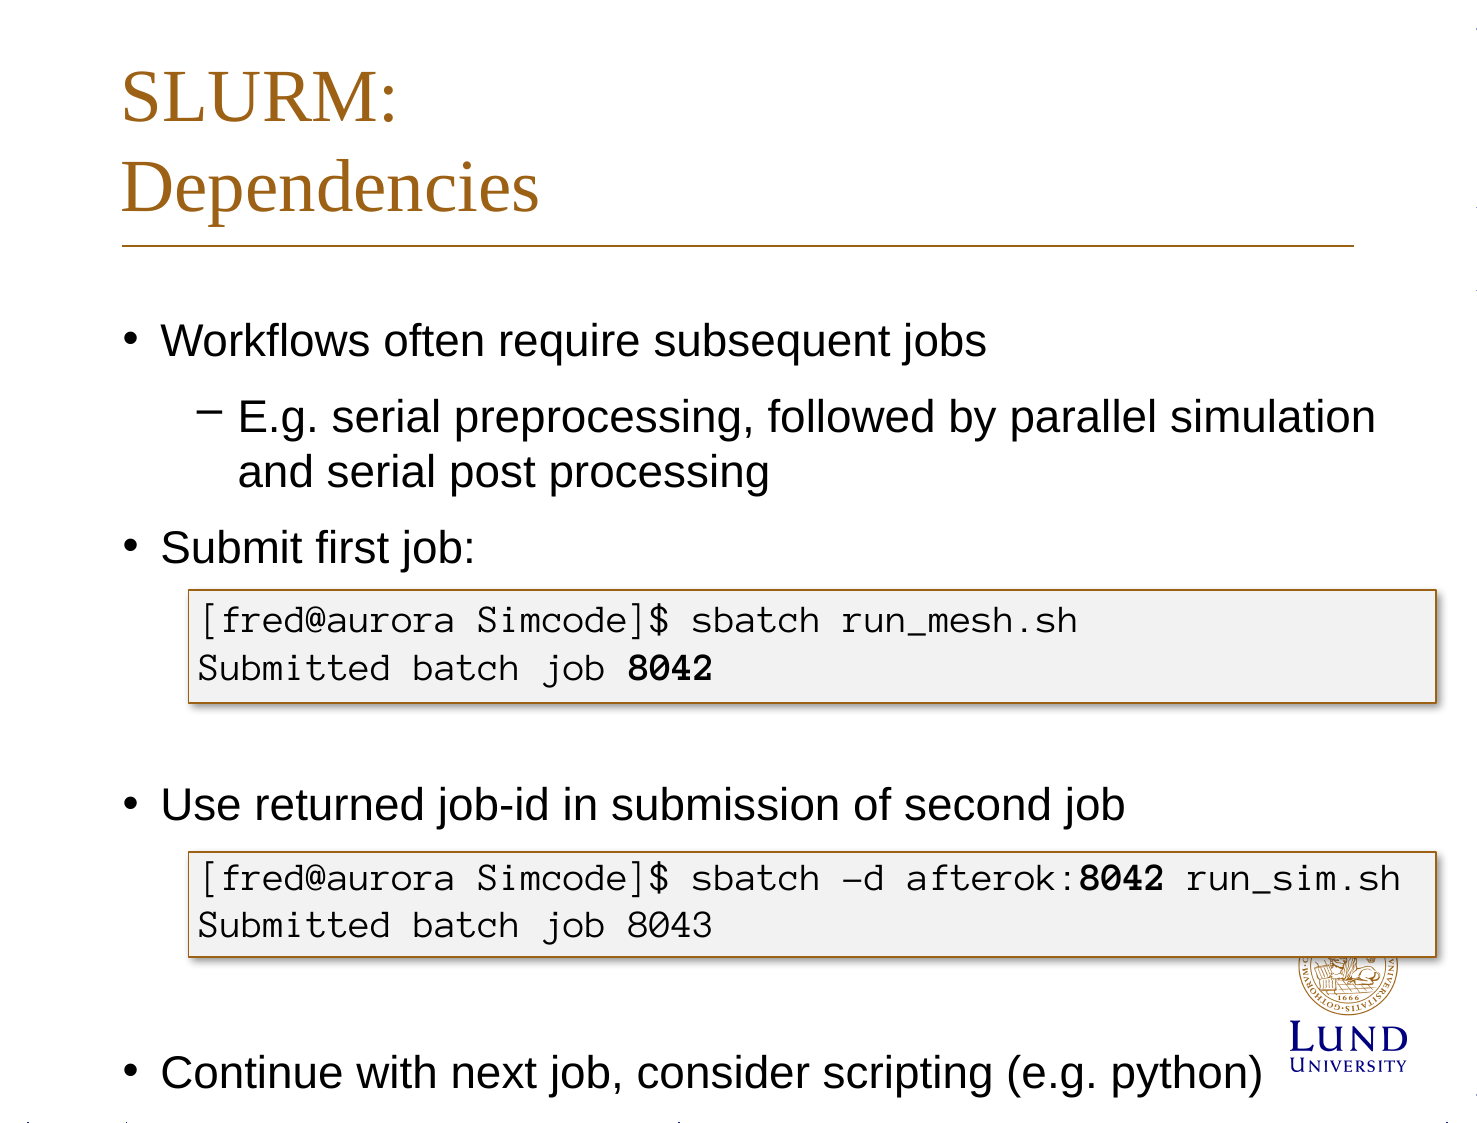

# SLURM: Dependencies
Workflows often require subsequent jobs
E.g. serial preprocessing, followed by parallel simulation and serial post processing
Submit first job:
[fred@aurora Simcode]$ sbatch run_mesh.sh
Submitted batch job 8042

Use returned job-id in submission of second job
[fred@aurora Simcode]$ sbatch -d afterok:8042 run_sim.sh Submitted batch job 8043

Continue with next job, consider scripting (e.g. python)